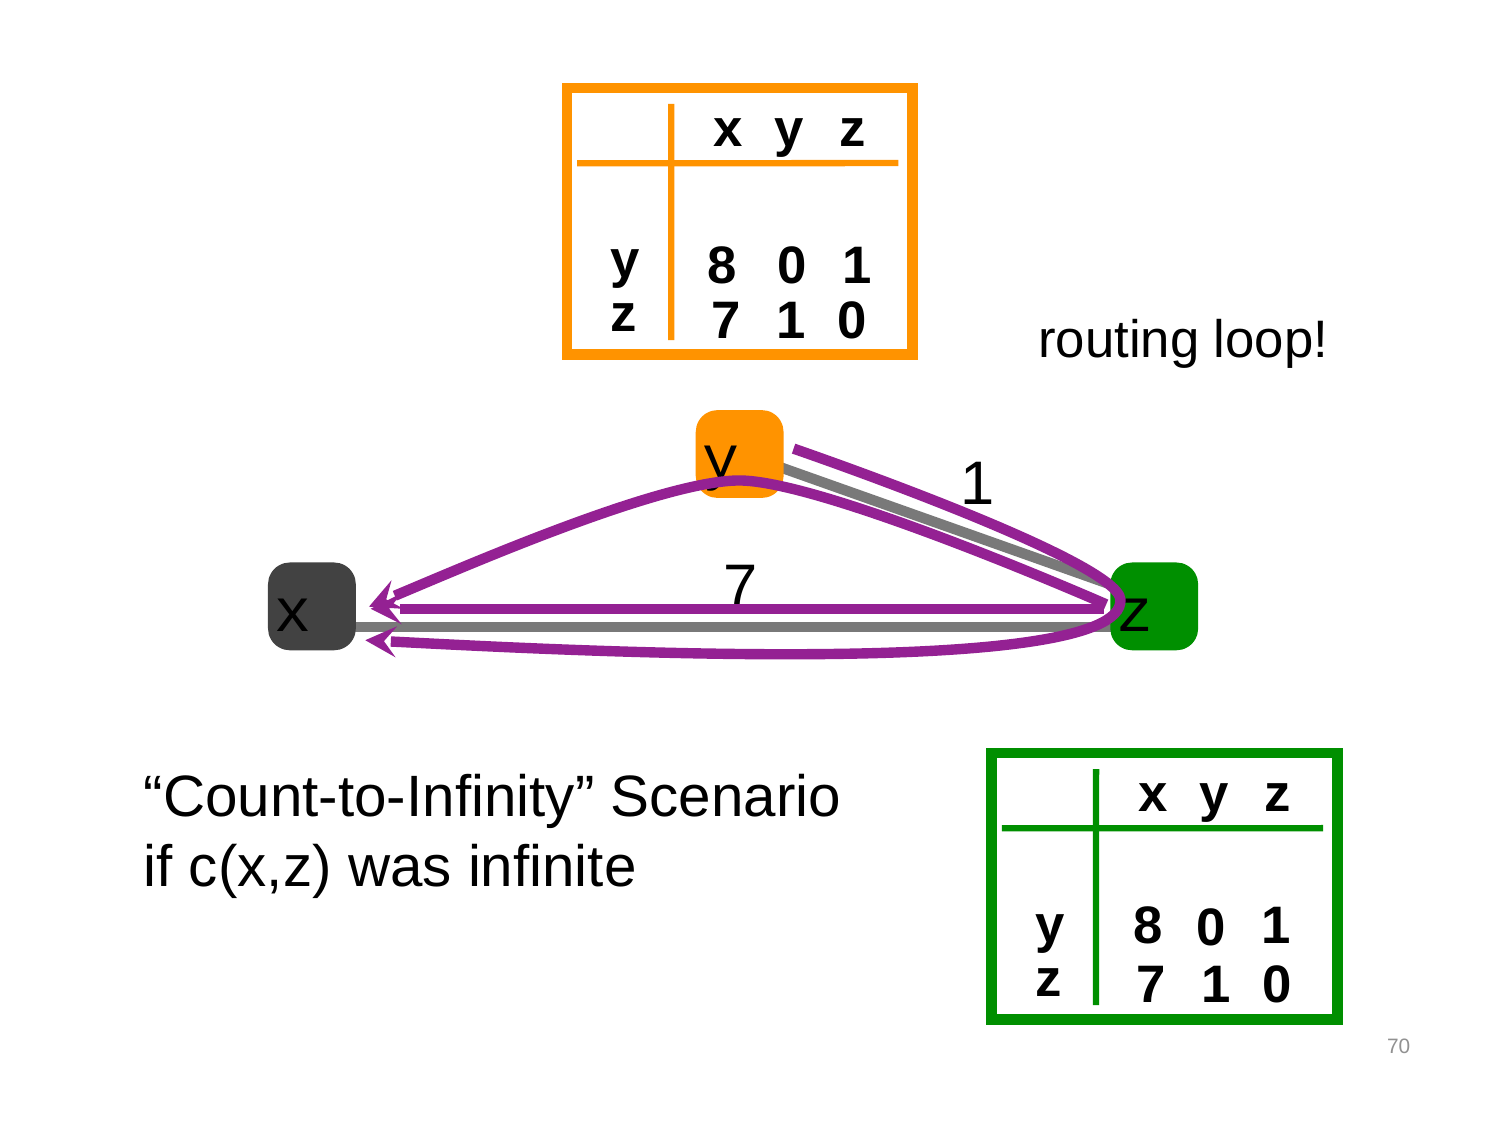

#

x
y
z

y
8
0
1
z
7
1
0
routing loop!
y
1

7
x
z

“Count-to-Infinity” Scenario if c(x,z) was infinite

x
y
z

y
8
1
0
z
7
1
0
70